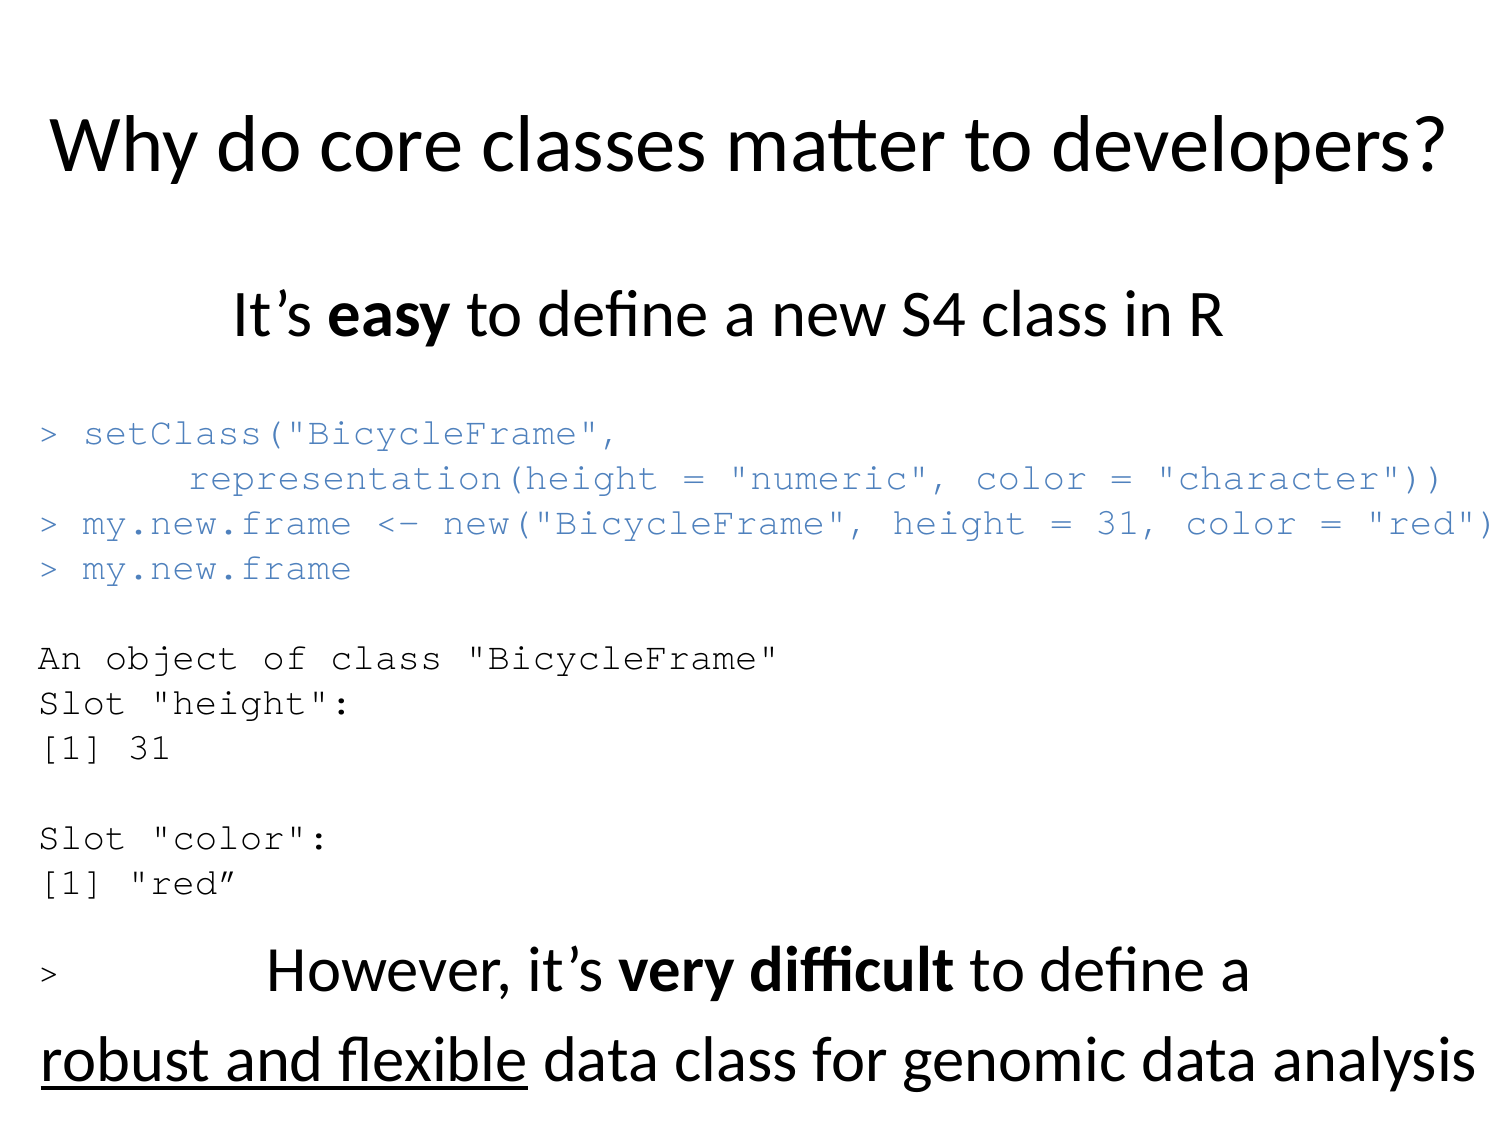

# Why do core classes matter to developers?
It’s easy to define a new S4 class in R
> setClass("BicycleFrame",
	representation(height = "numeric", color = "character"))
> my.new.frame <- new("BicycleFrame", height = 31, color = "red")
> my.new.frame

An object of class "BicycleFrame"
Slot "height":
[1] 31

Slot "color":
[1] "red”

>
However, it’s very difficult to define a
robust and flexible data class for genomic data analysis